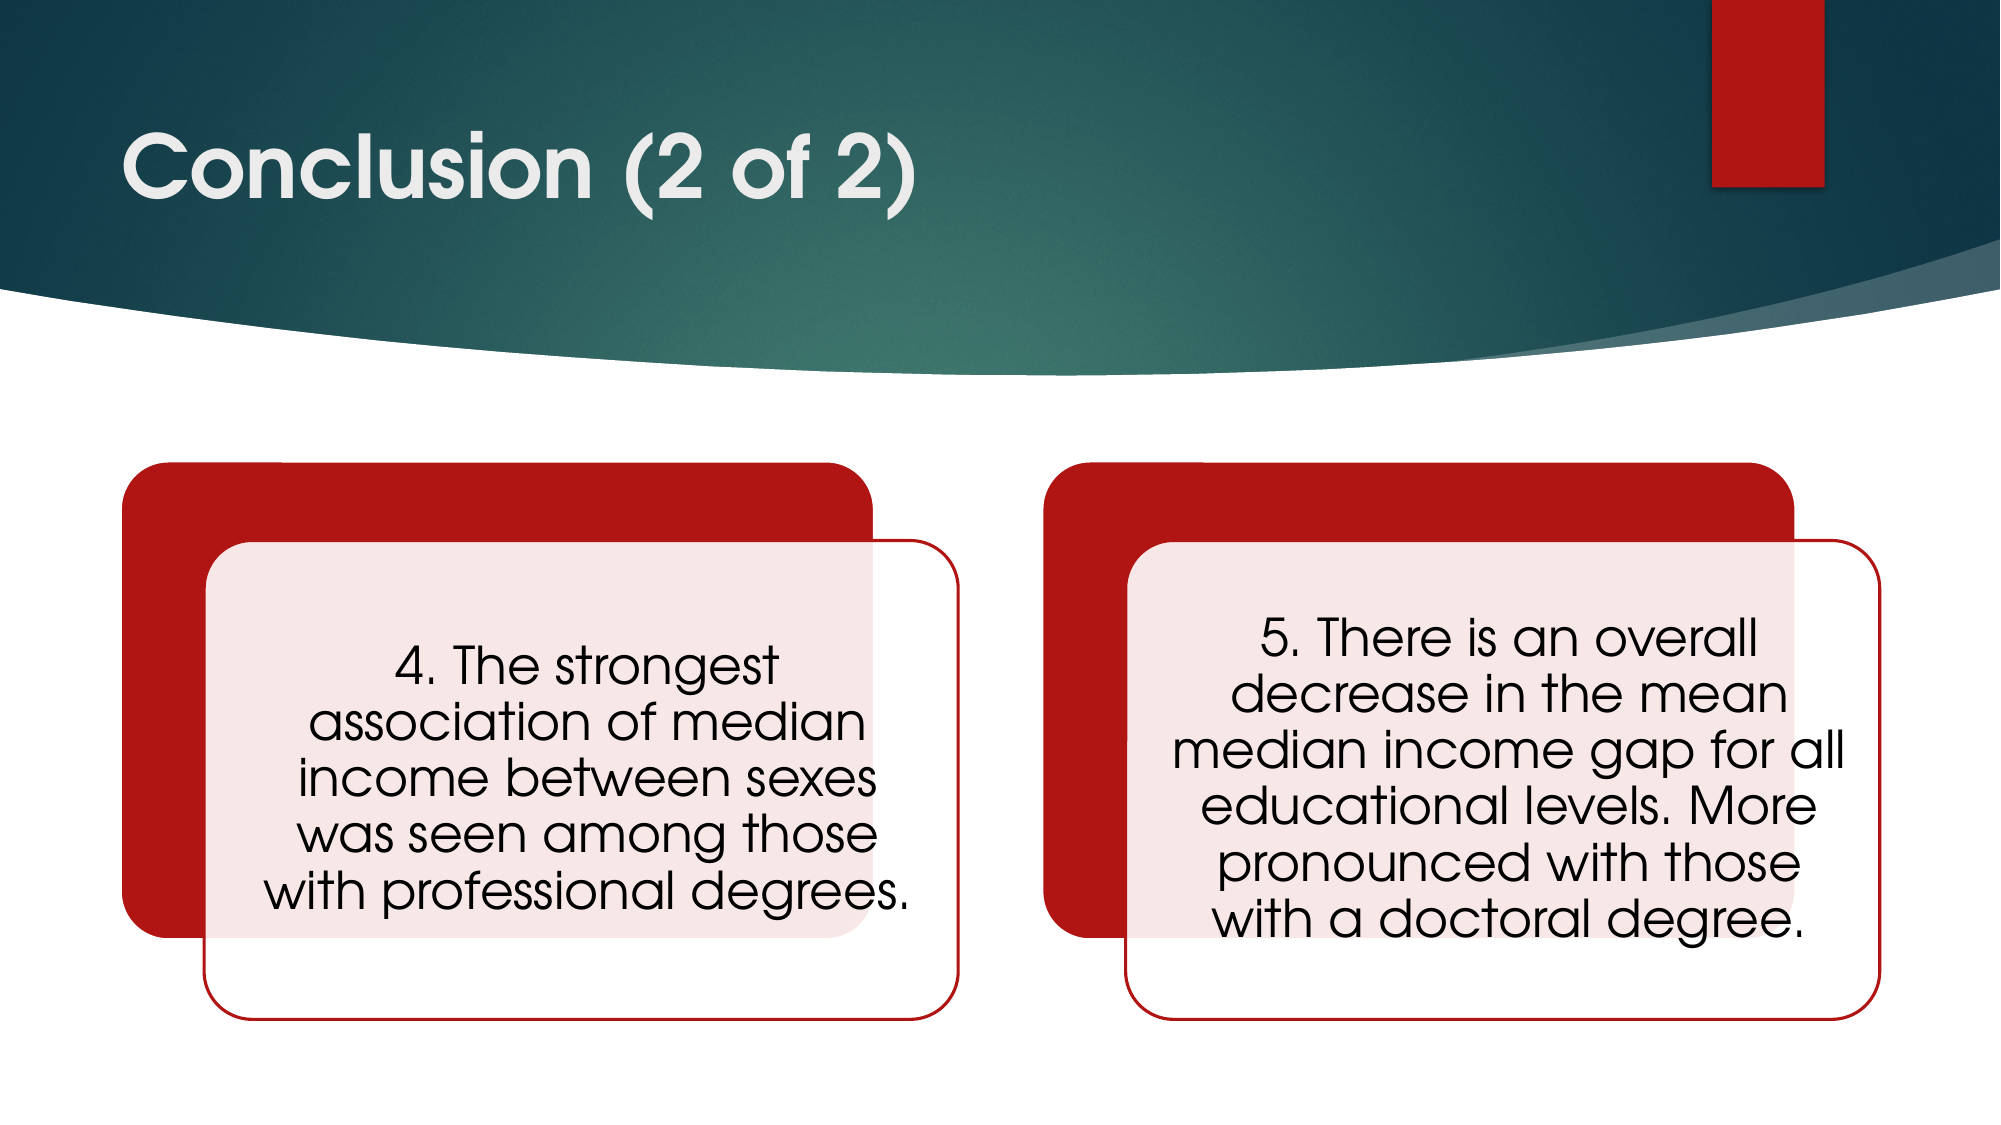

# Conclusion (2 of 2)

4. The strongest association of median income between sexes was seen among those with professional degrees.
5. There is an overall decrease in the mean median income gap for all educational levels. More pronounced with those with a doctoral degree.